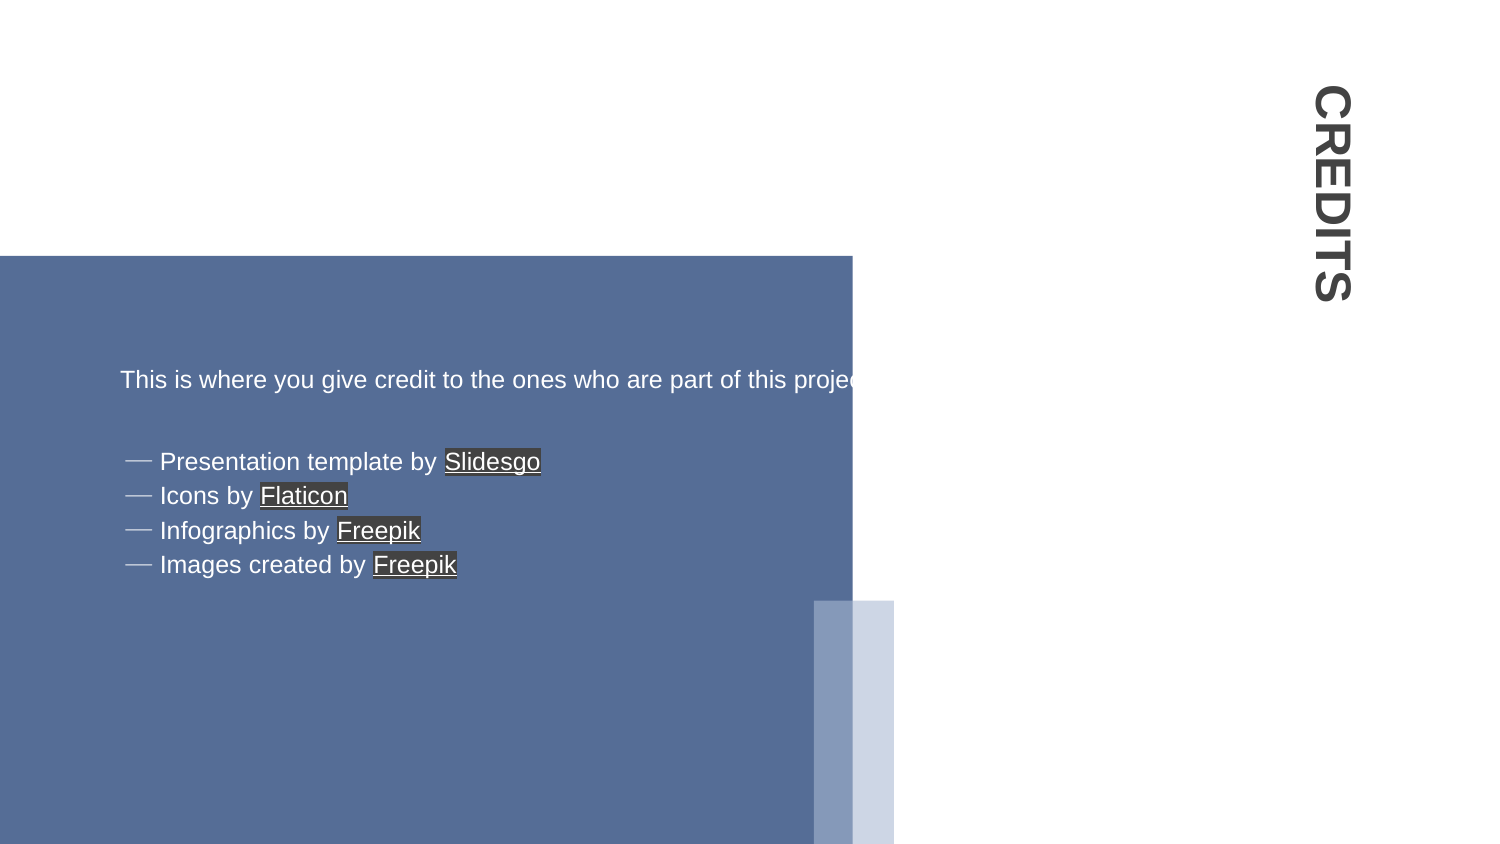

# CREDITS

This is where you give credit to the ones who are part of this project.

Presentation template by Slidesgo
Icons by Flaticon
Infographics by Freepik
Images created by Freepik